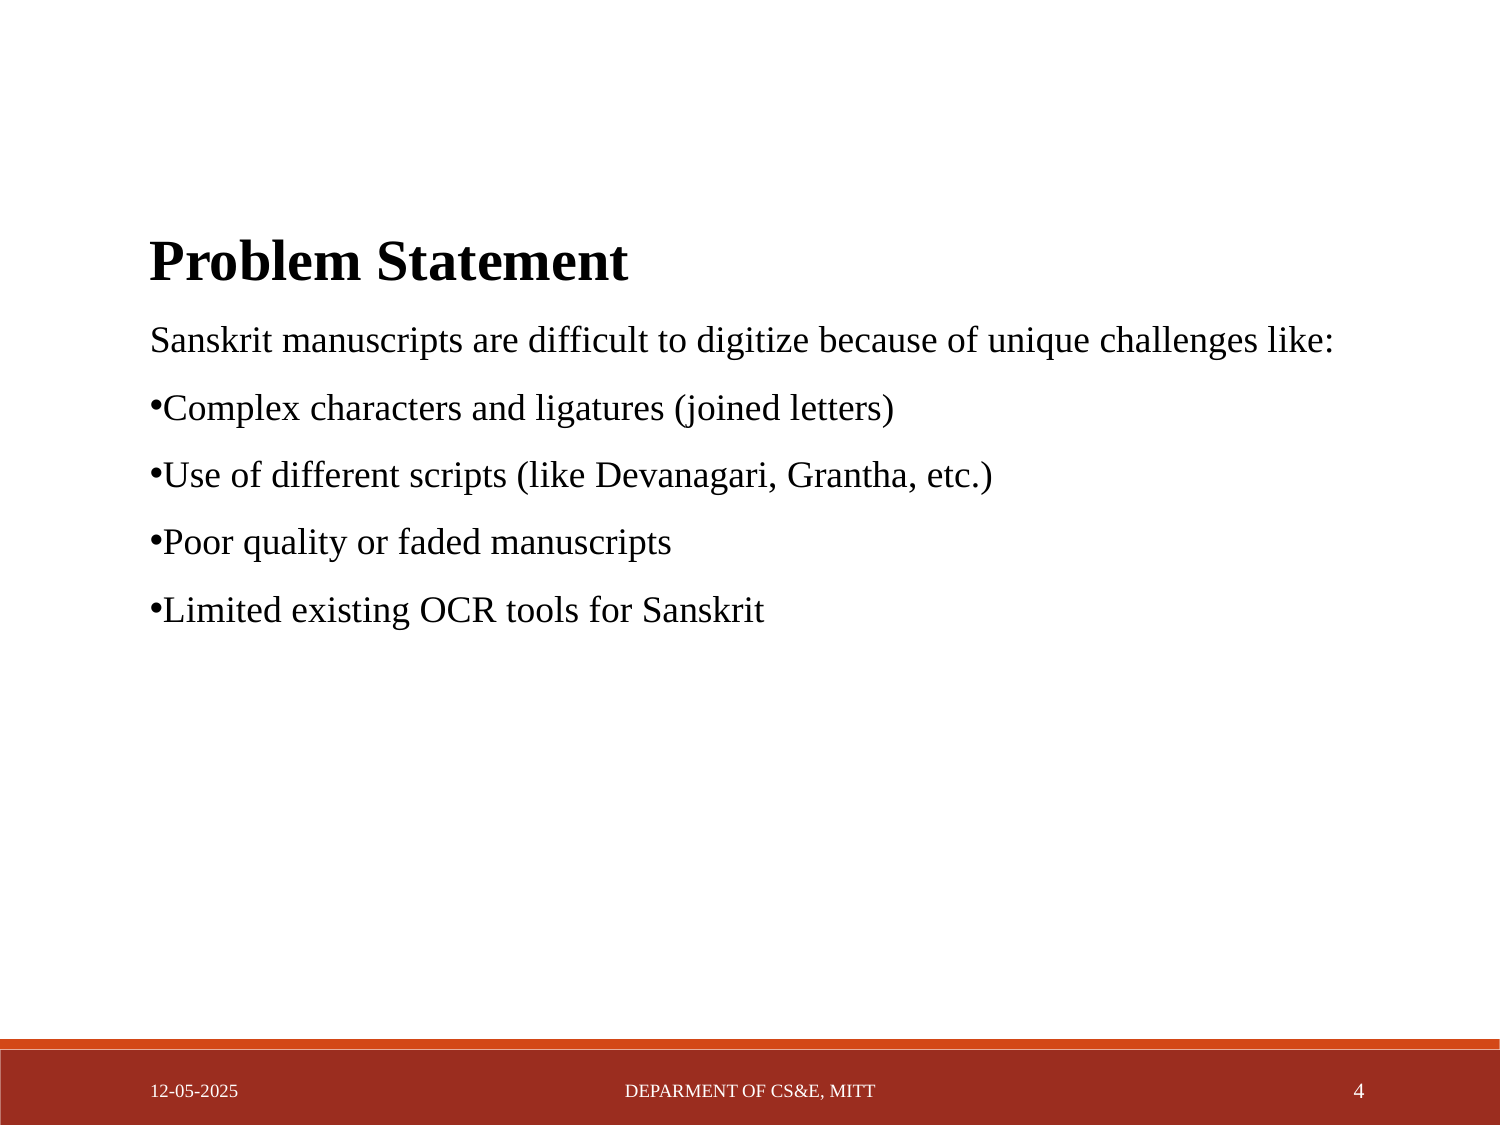

Problem Statement
Sanskrit manuscripts are difficult to digitize because of unique challenges like:
Complex characters and ligatures (joined letters)
Use of different scripts (like Devanagari, Grantha, etc.)
Poor quality or faded manuscripts
Limited existing OCR tools for Sanskrit
12-05-2025
DEPARMENT OF CS&E, MITT
4